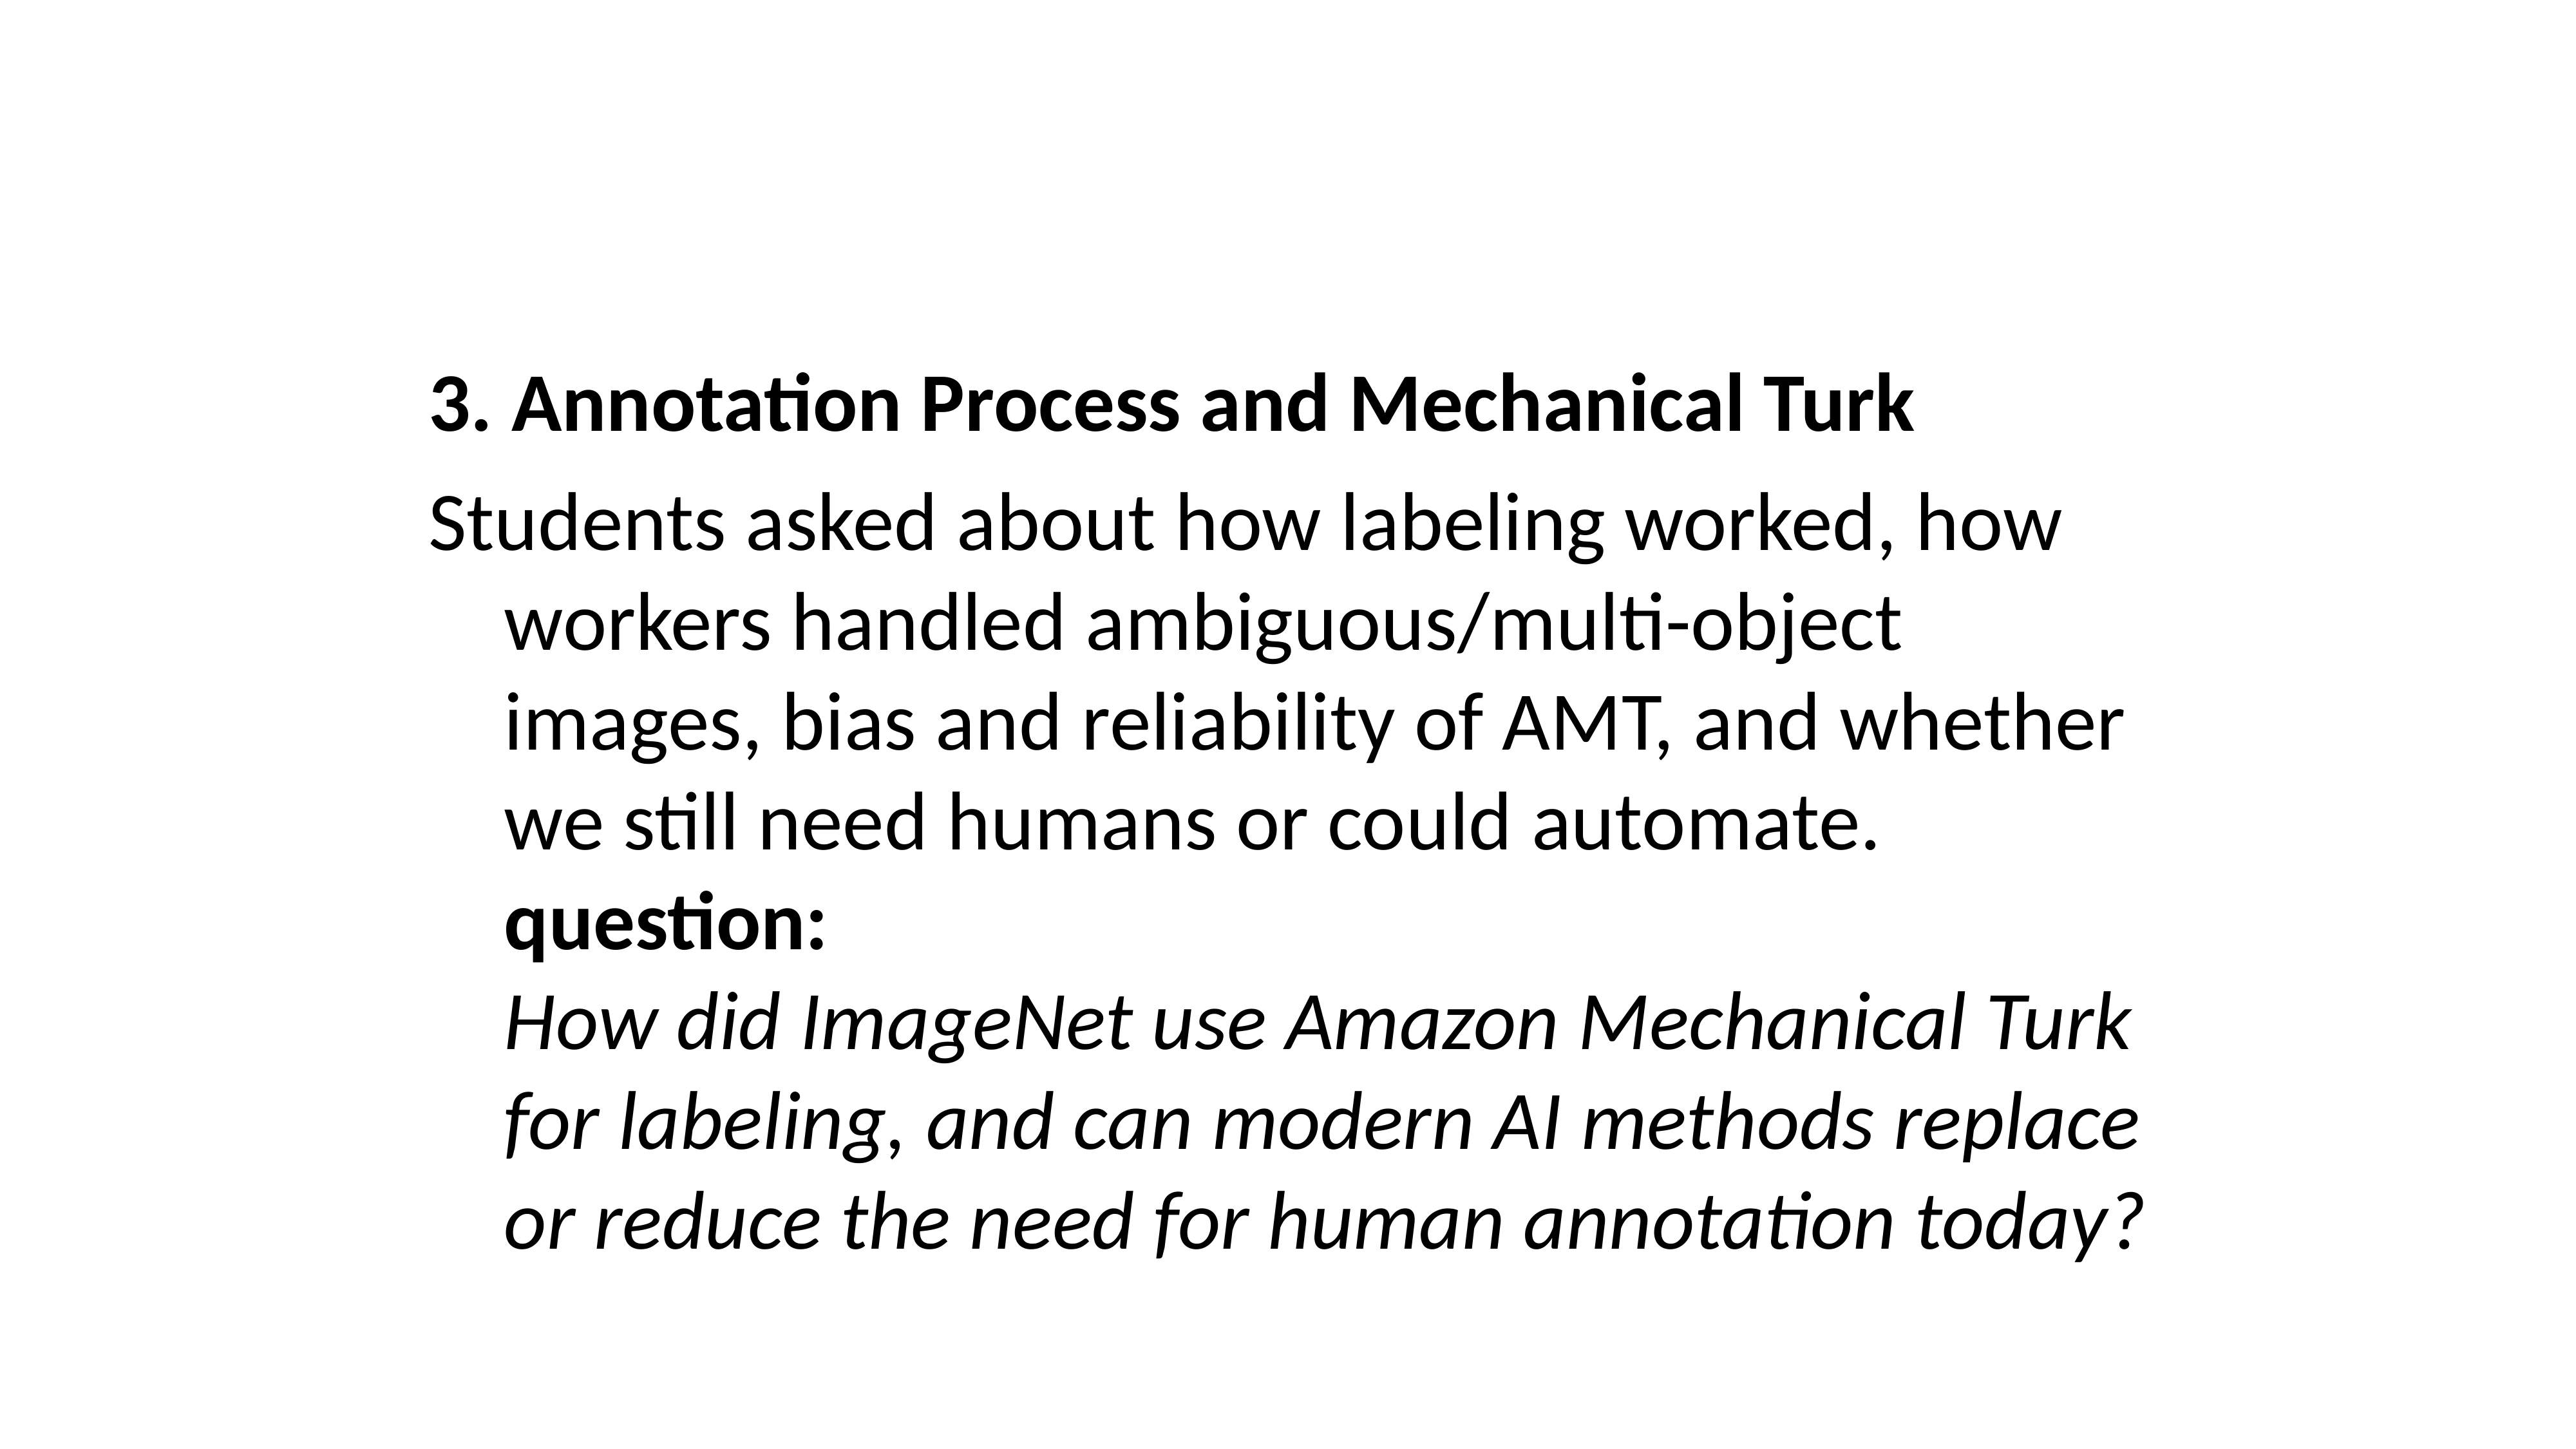

#
3. Annotation Process and Mechanical Turk
Students asked about how labeling worked, how workers handled ambiguous/multi-object images, bias and reliability of AMT, and whether we still need humans or could automate.
question:
How did ImageNet use Amazon Mechanical Turk for labeling, and can modern AI methods replace or reduce the need for human annotation today?